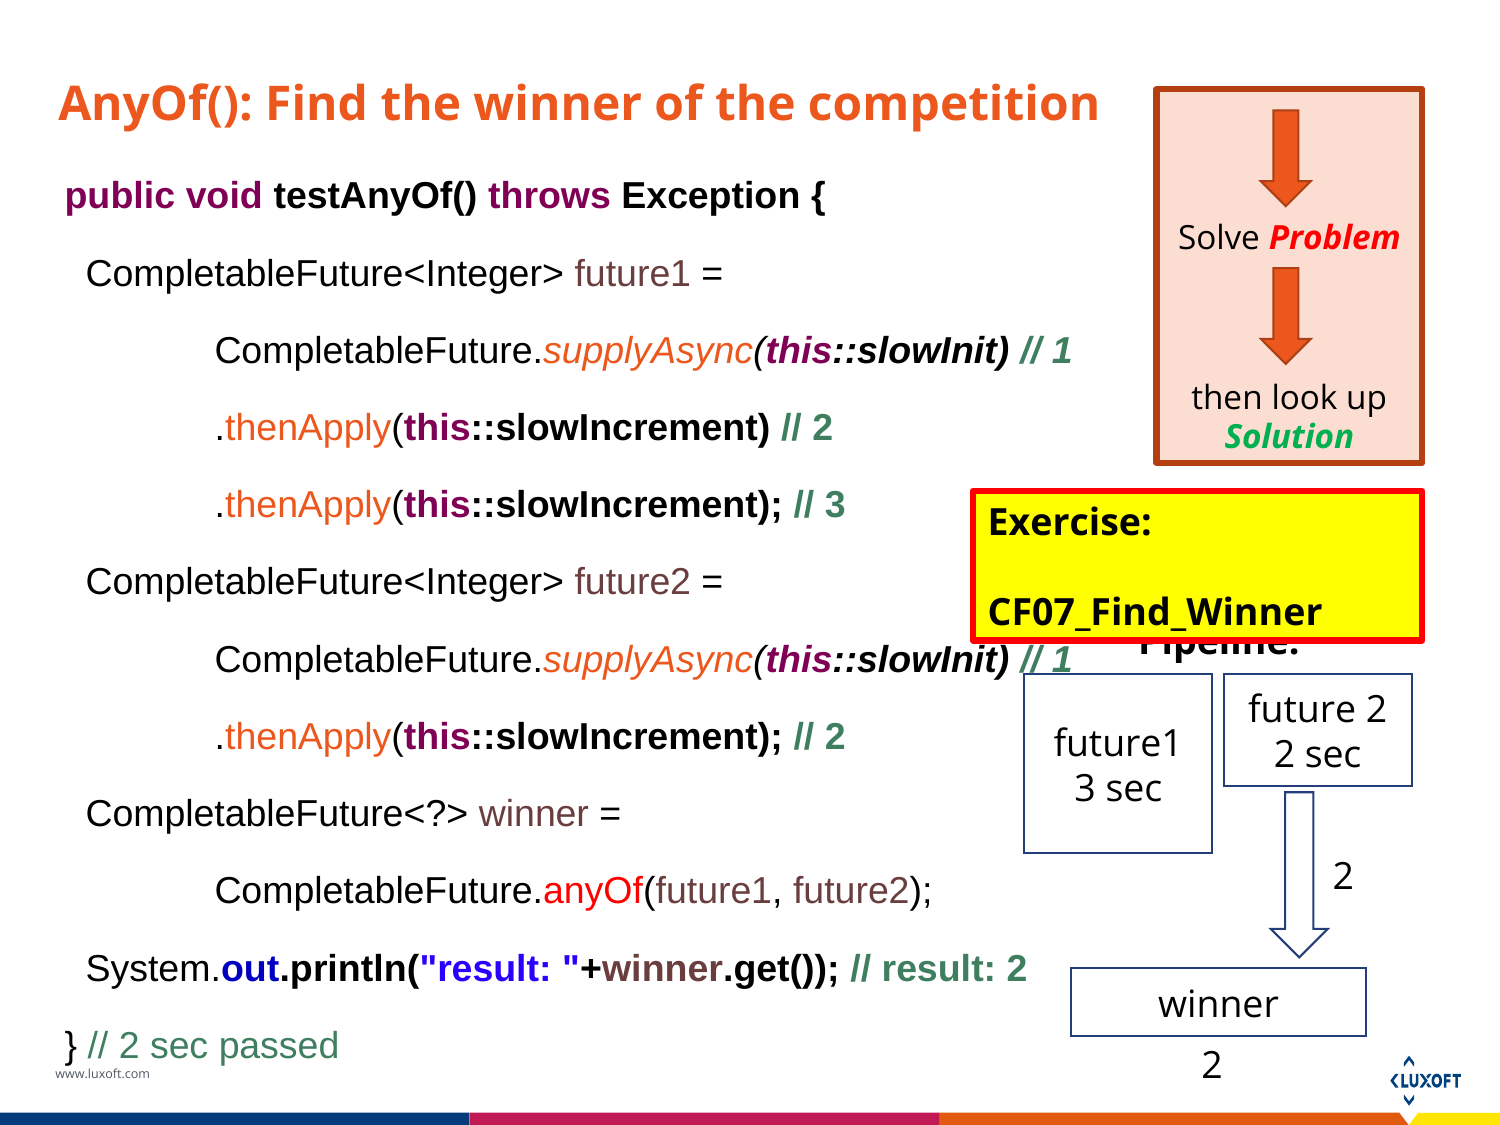

# AnyOf(): Find the winner of the competition

Solve Problem

then look up
Solution

public void testAnyOf() throws Exception {
  CompletableFuture<Integer> future1 =
	CompletableFuture.supplyAsync(this::slowInit) // 1
	.thenApply(this::slowIncrement) // 2
	.thenApply(this::slowIncrement); // 3
  CompletableFuture<Integer> future2 =
	CompletableFuture.supplyAsync(this::slowInit) // 1
	.thenApply(this::slowIncrement); // 2
  CompletableFuture<?> winner =
	CompletableFuture.anyOf(future1, future2);
  System.out.println("result: "+winner.get()); // result: 2
} // 2 sec passed

Exercise:
	CF07_Find_Winner
Pipeline:
future1
3 sec
future 2
2 sec

2
winner
2